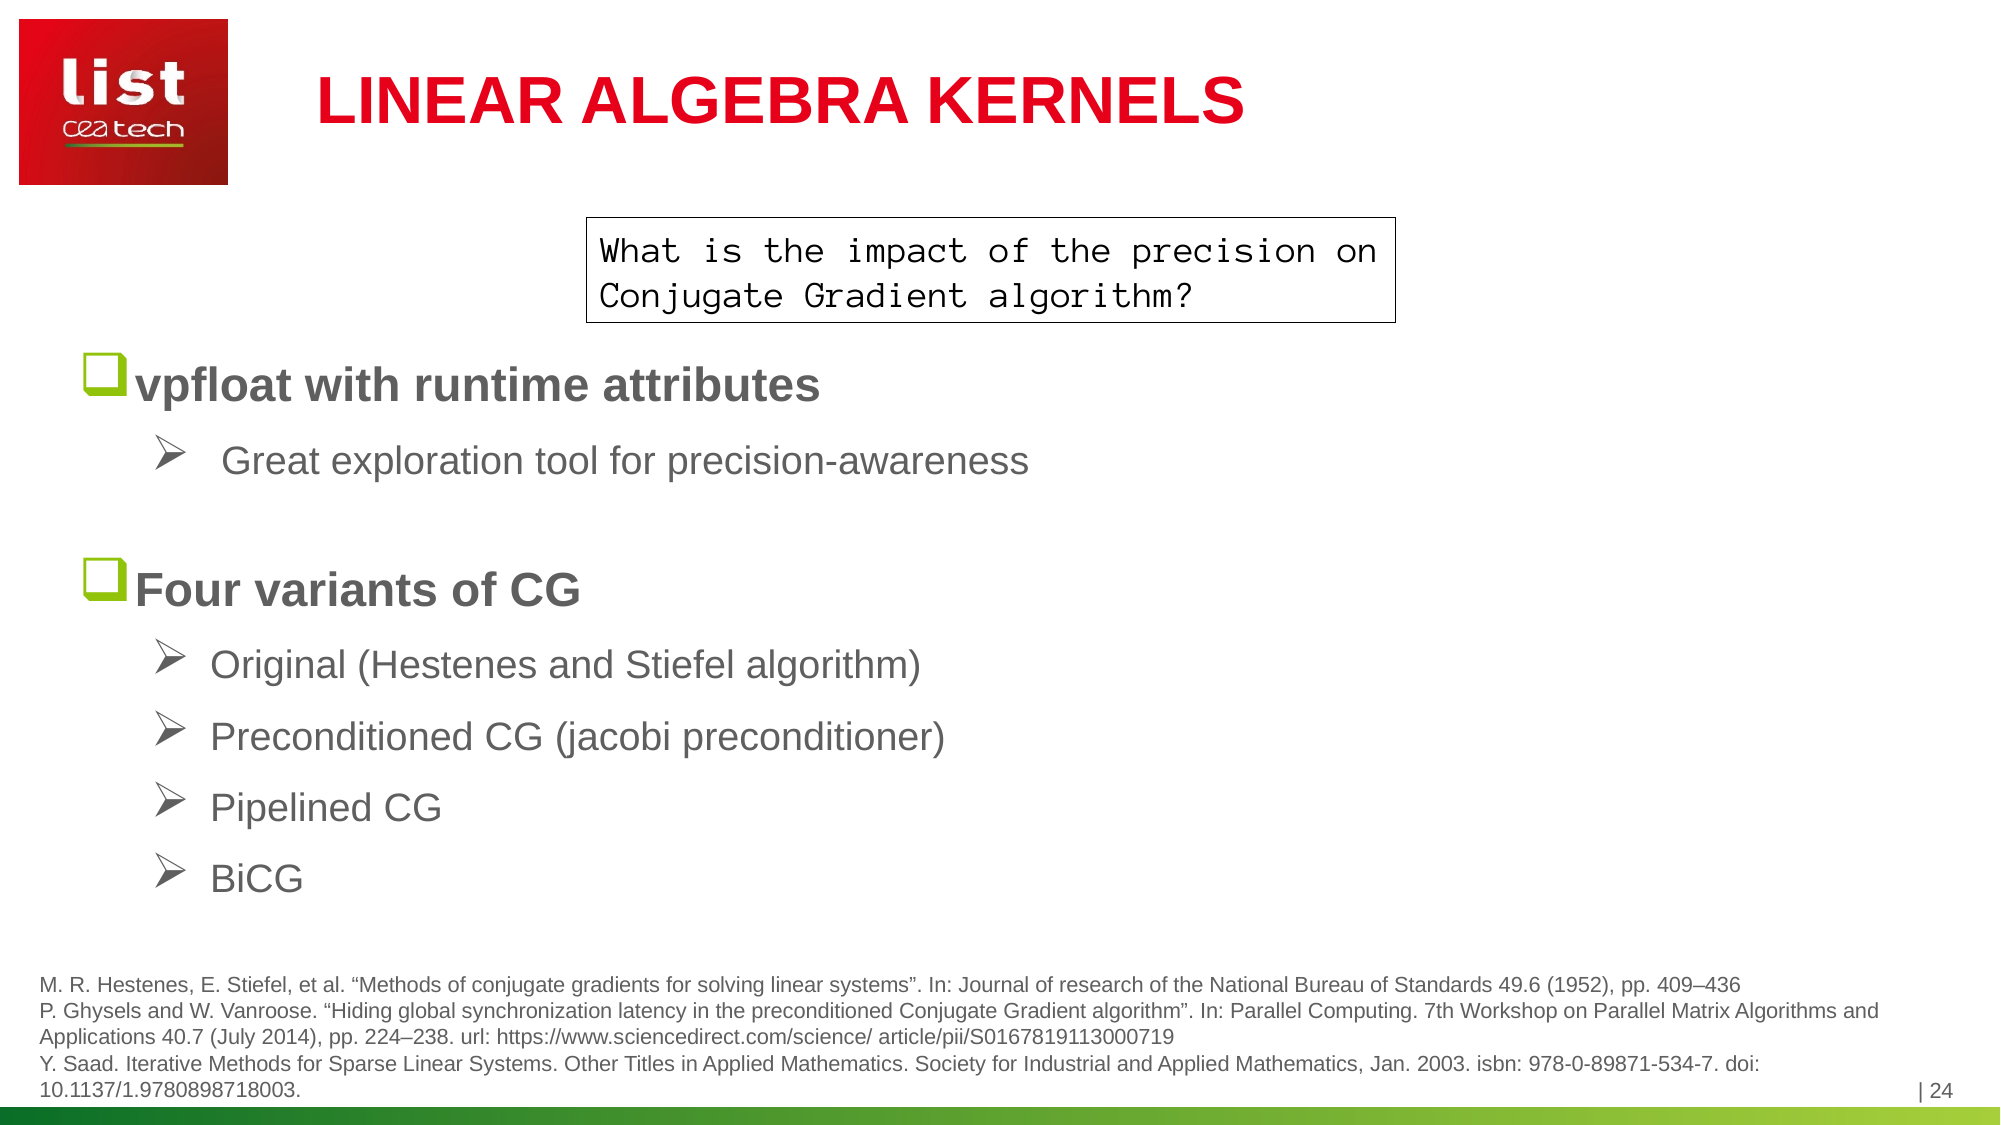

Linear Algebra Kernels

vpfloat with runtime attributes
 Great exploration tool for precision-awareness

Four variants of CG
Original (Hestenes and Stiefel algorithm)
Preconditioned CG (jacobi preconditioner)
Pipelined CG
BiCG

What is the impact of the precision on
Conjugate Gradient algorithm?
M. R. Hestenes, E. Stiefel, et al. “Methods of conjugate gradients for solving linear systems”. In: Journal of research of the National Bureau of Standards 49.6 (1952), pp. 409–436
P. Ghysels and W. Vanroose. “Hiding global synchronization latency in the preconditioned Conjugate Gradient algorithm”. In: Parallel Computing. 7th Workshop on Parallel Matrix Algorithms and Applications 40.7 (July 2014), pp. 224–238. url: https://www.sciencedirect.com/science/ article/pii/S0167819113000719
Y. Saad. Iterative Methods for Sparse Linear Systems. Other Titles in Applied Mathematics. Society for Industrial and Applied Mathematics, Jan. 2003. isbn: 978-0-89871-534-7. doi: 10.1137/1.9780898718003.